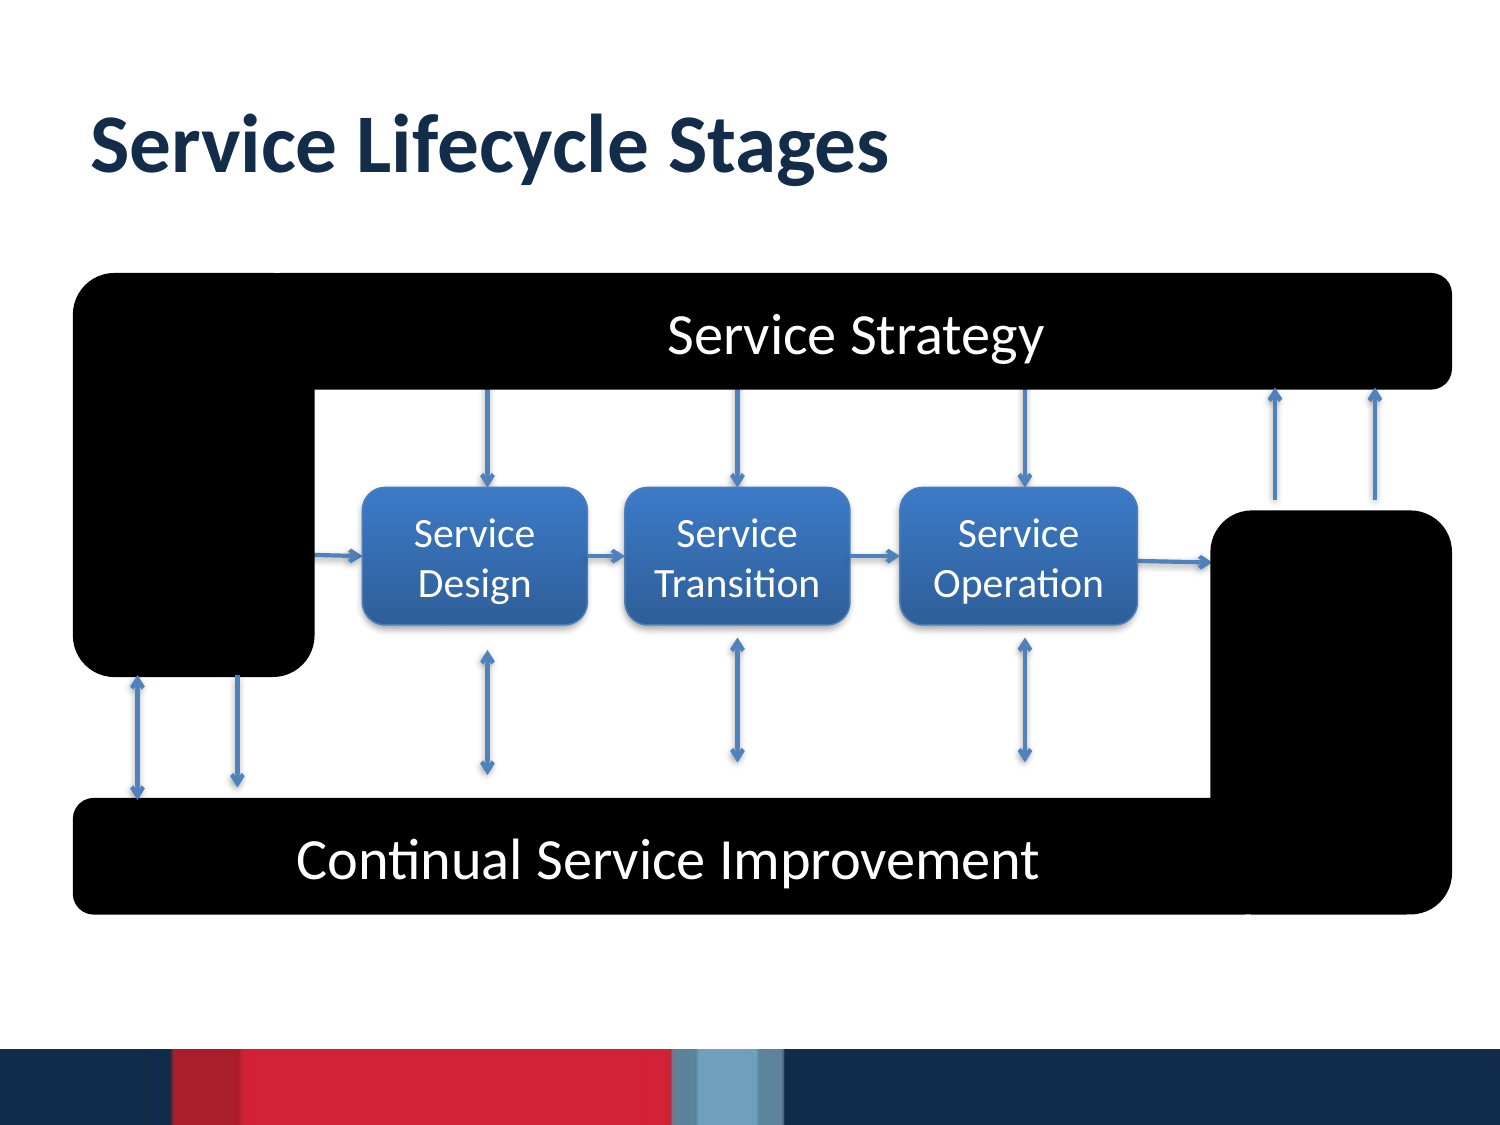

# Service Lifecycle Stages

Service Strategy
Service Design
Service Transition
Service Operation

Continual Service Improvement